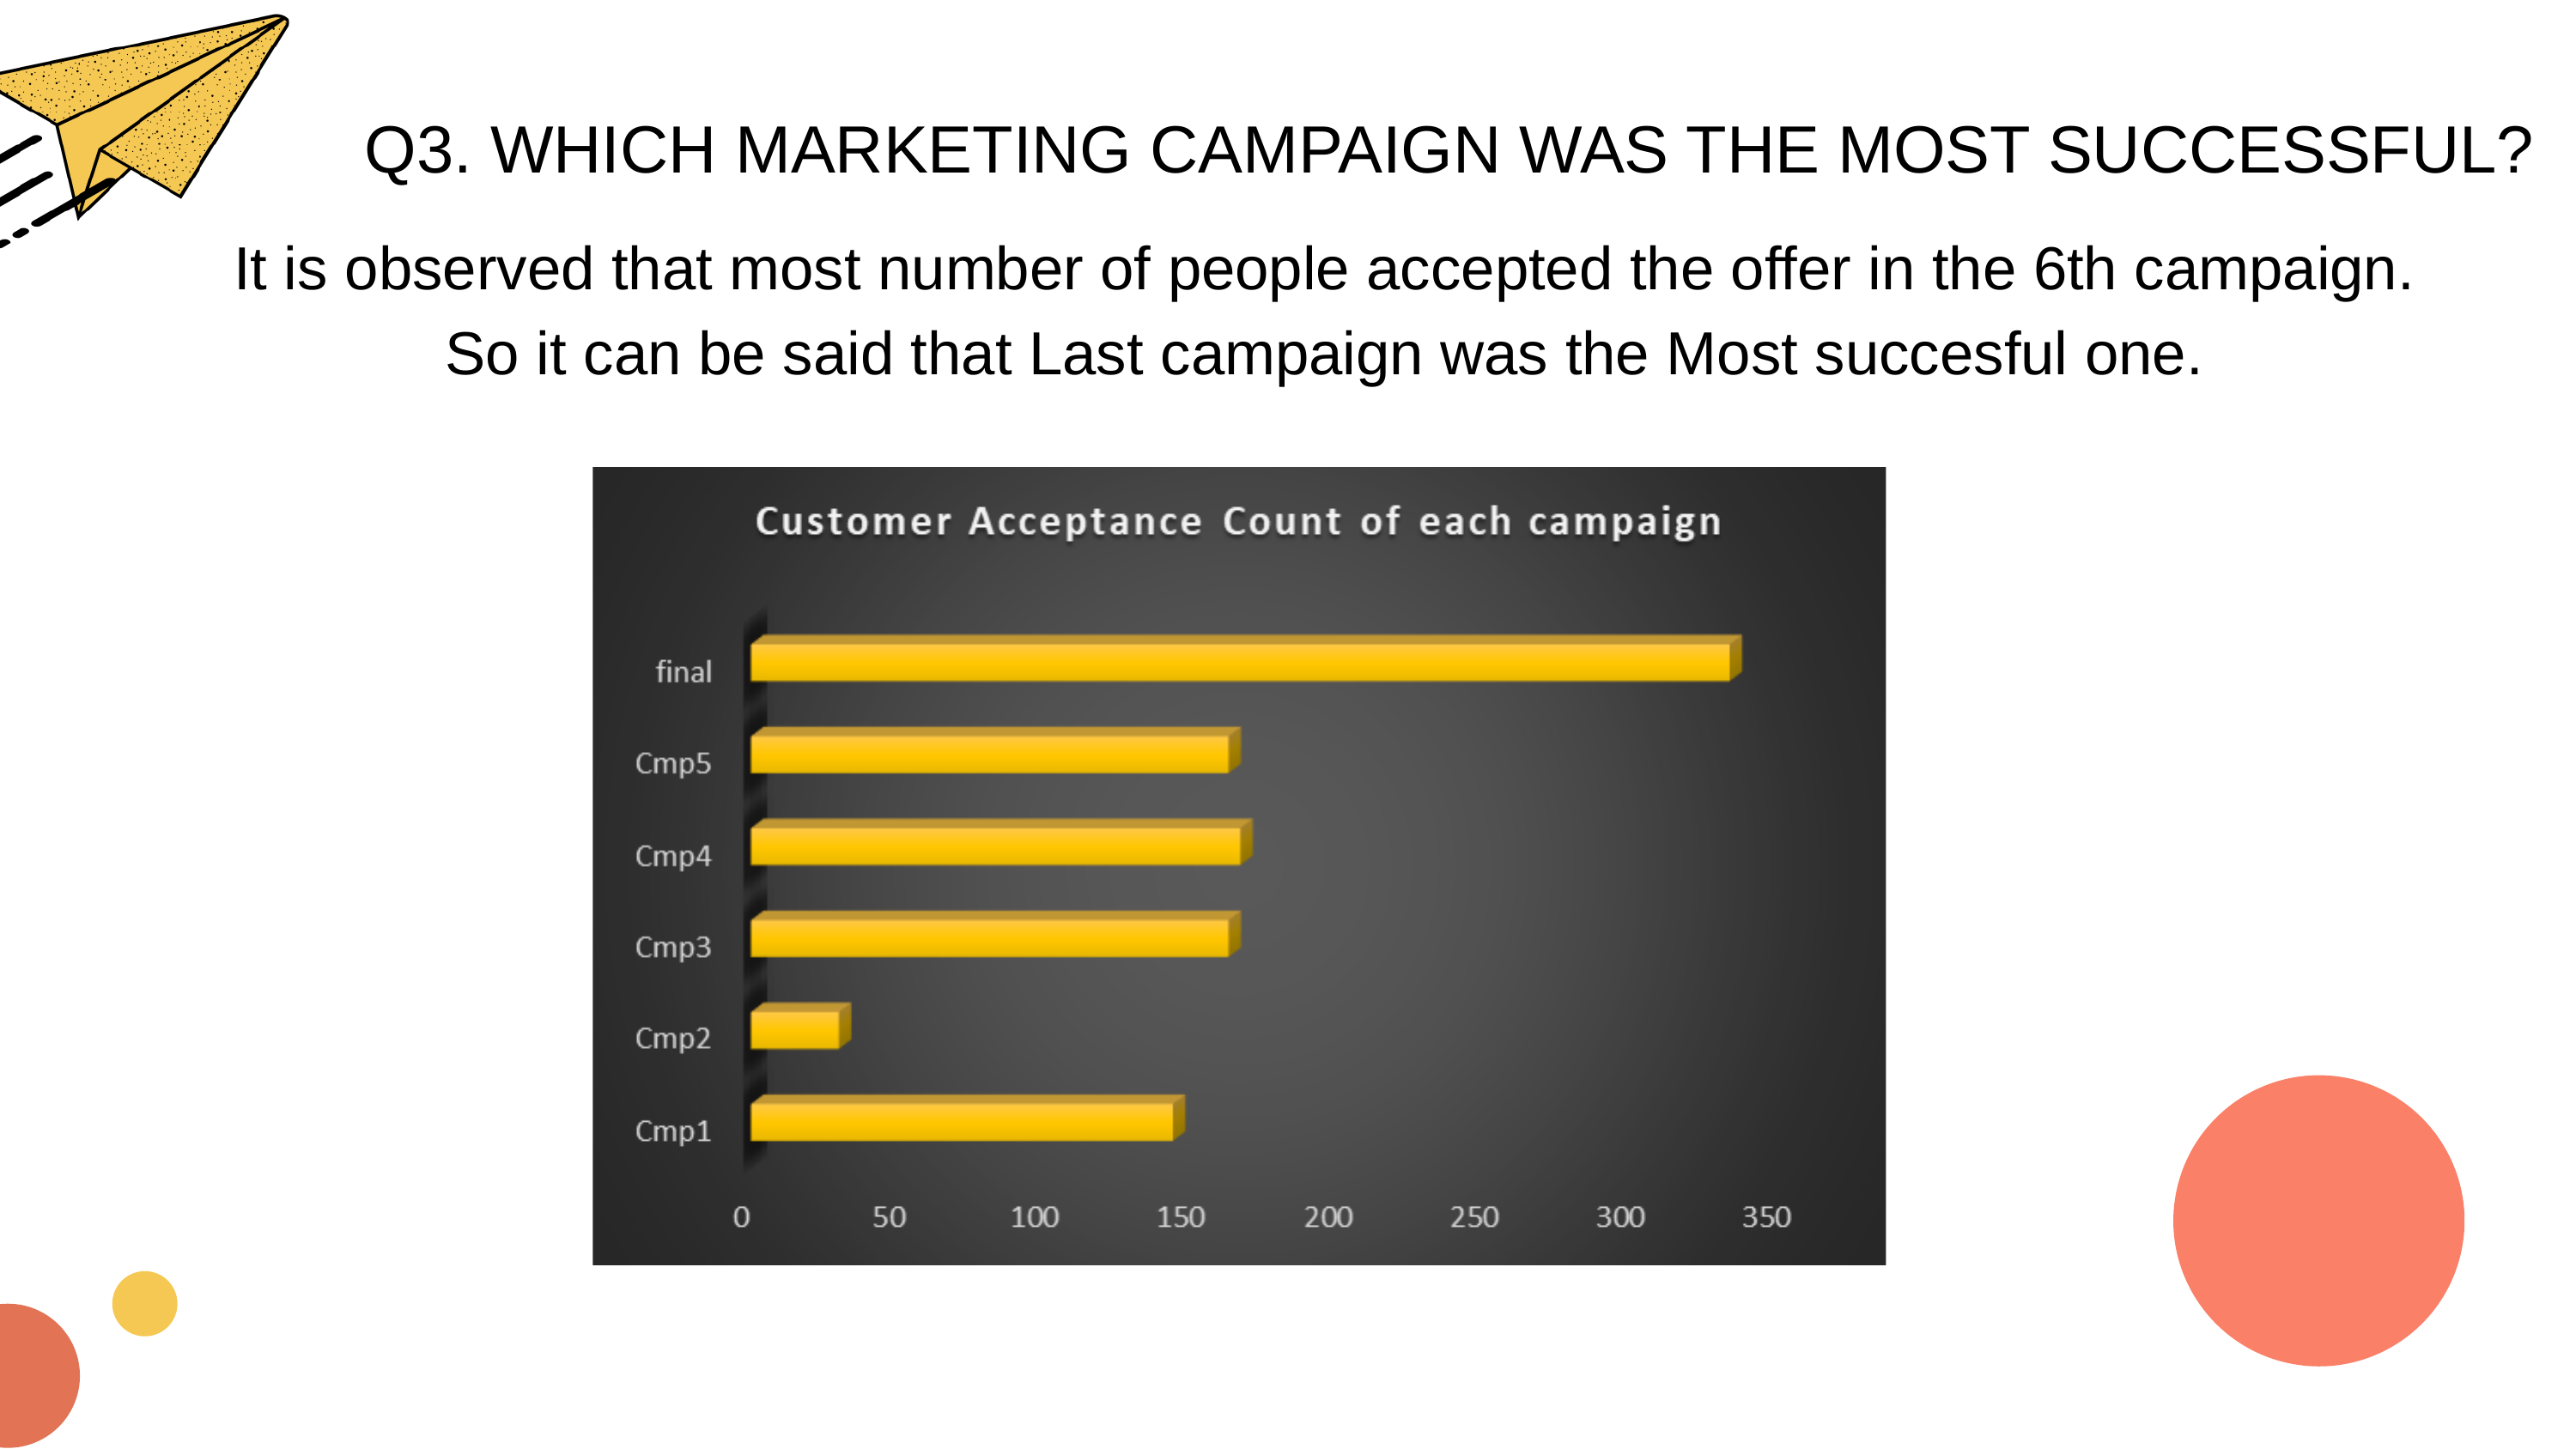

Q3. WHICH MARKETING CAMPAIGN WAS THE MOST SUCCESSFUL?
It is observed that most number of people accepted the offer in the 6th campaign. So it can be said that Last campaign was the Most succesful one.